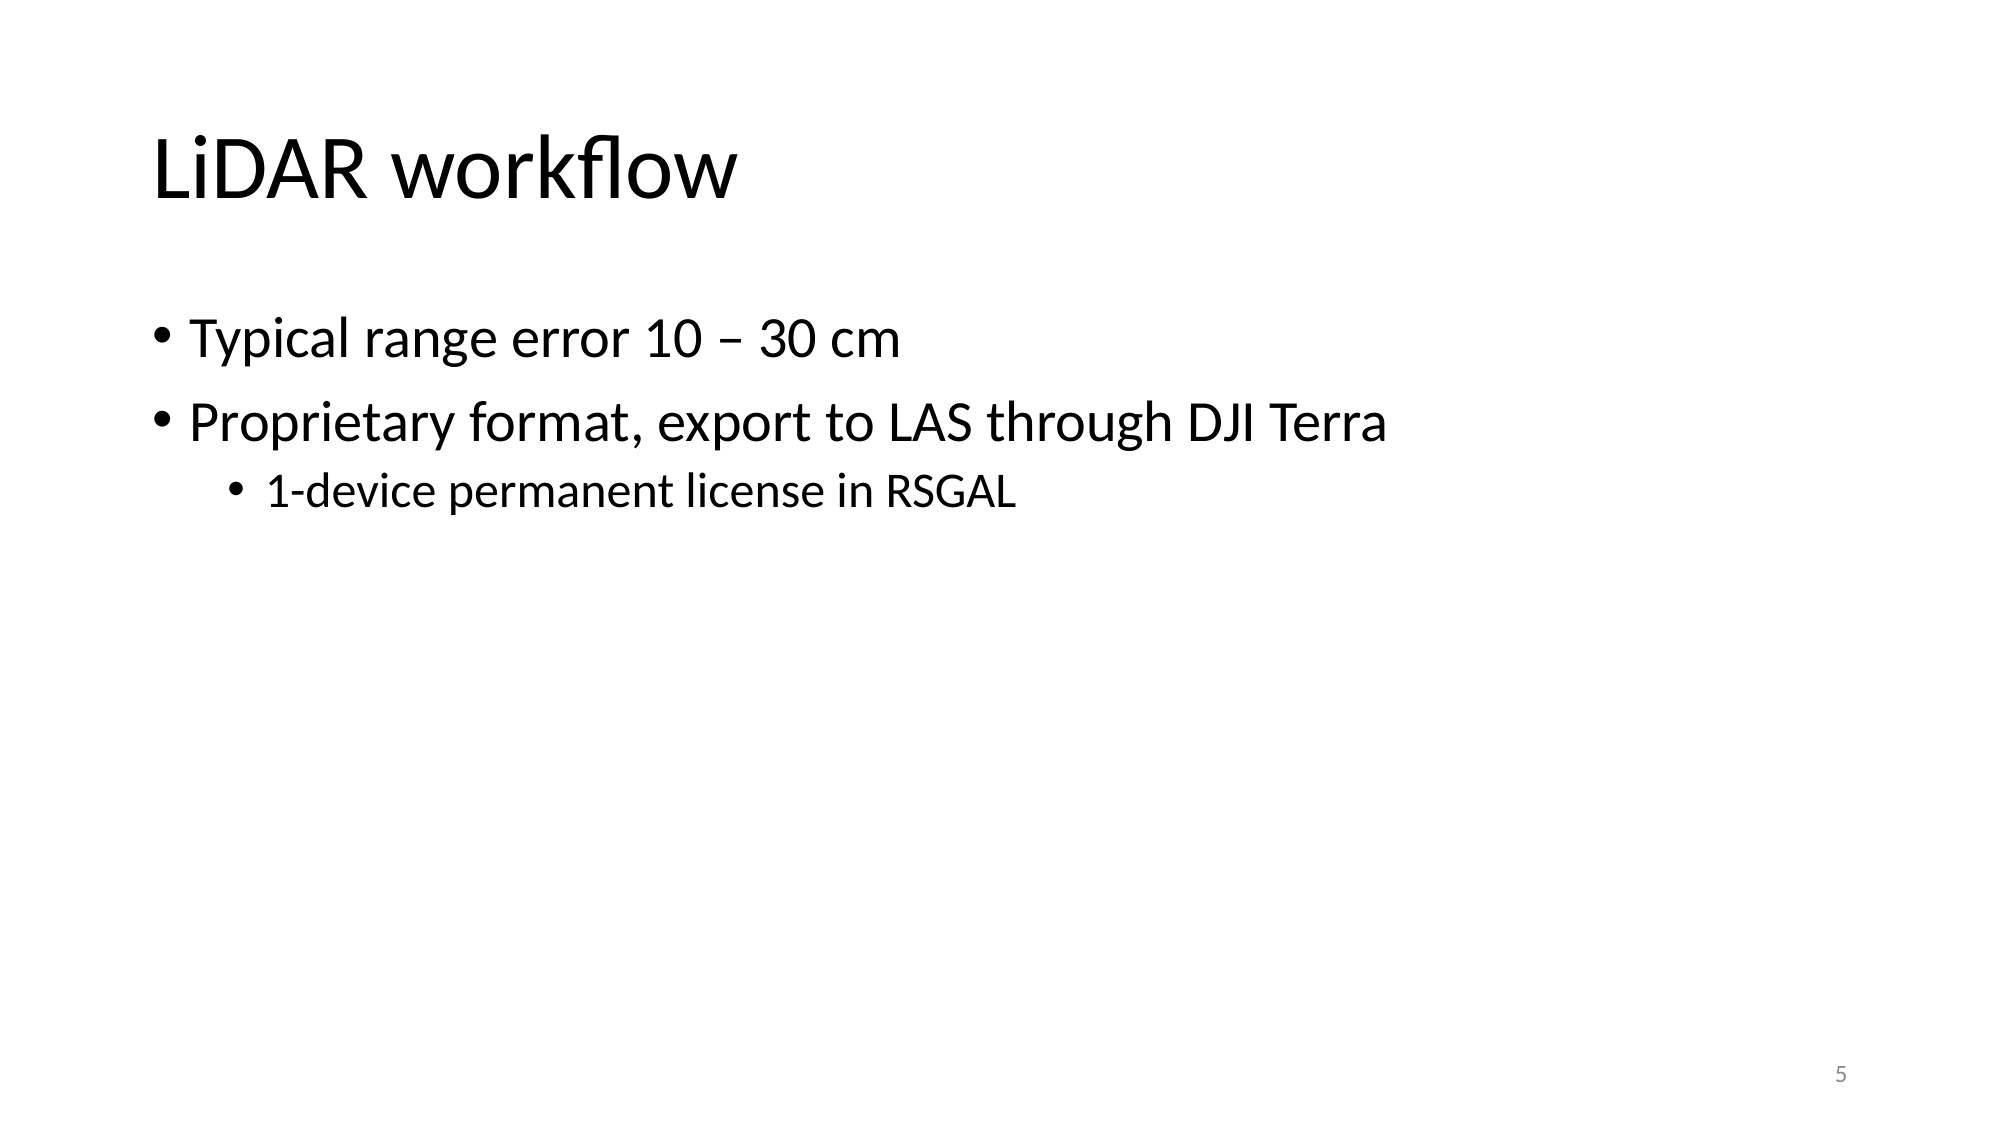

# LiDAR workflow
Typical range error 10 – 30 cm
Proprietary format, export to LAS through DJI Terra
1-device permanent license in RSGAL
5